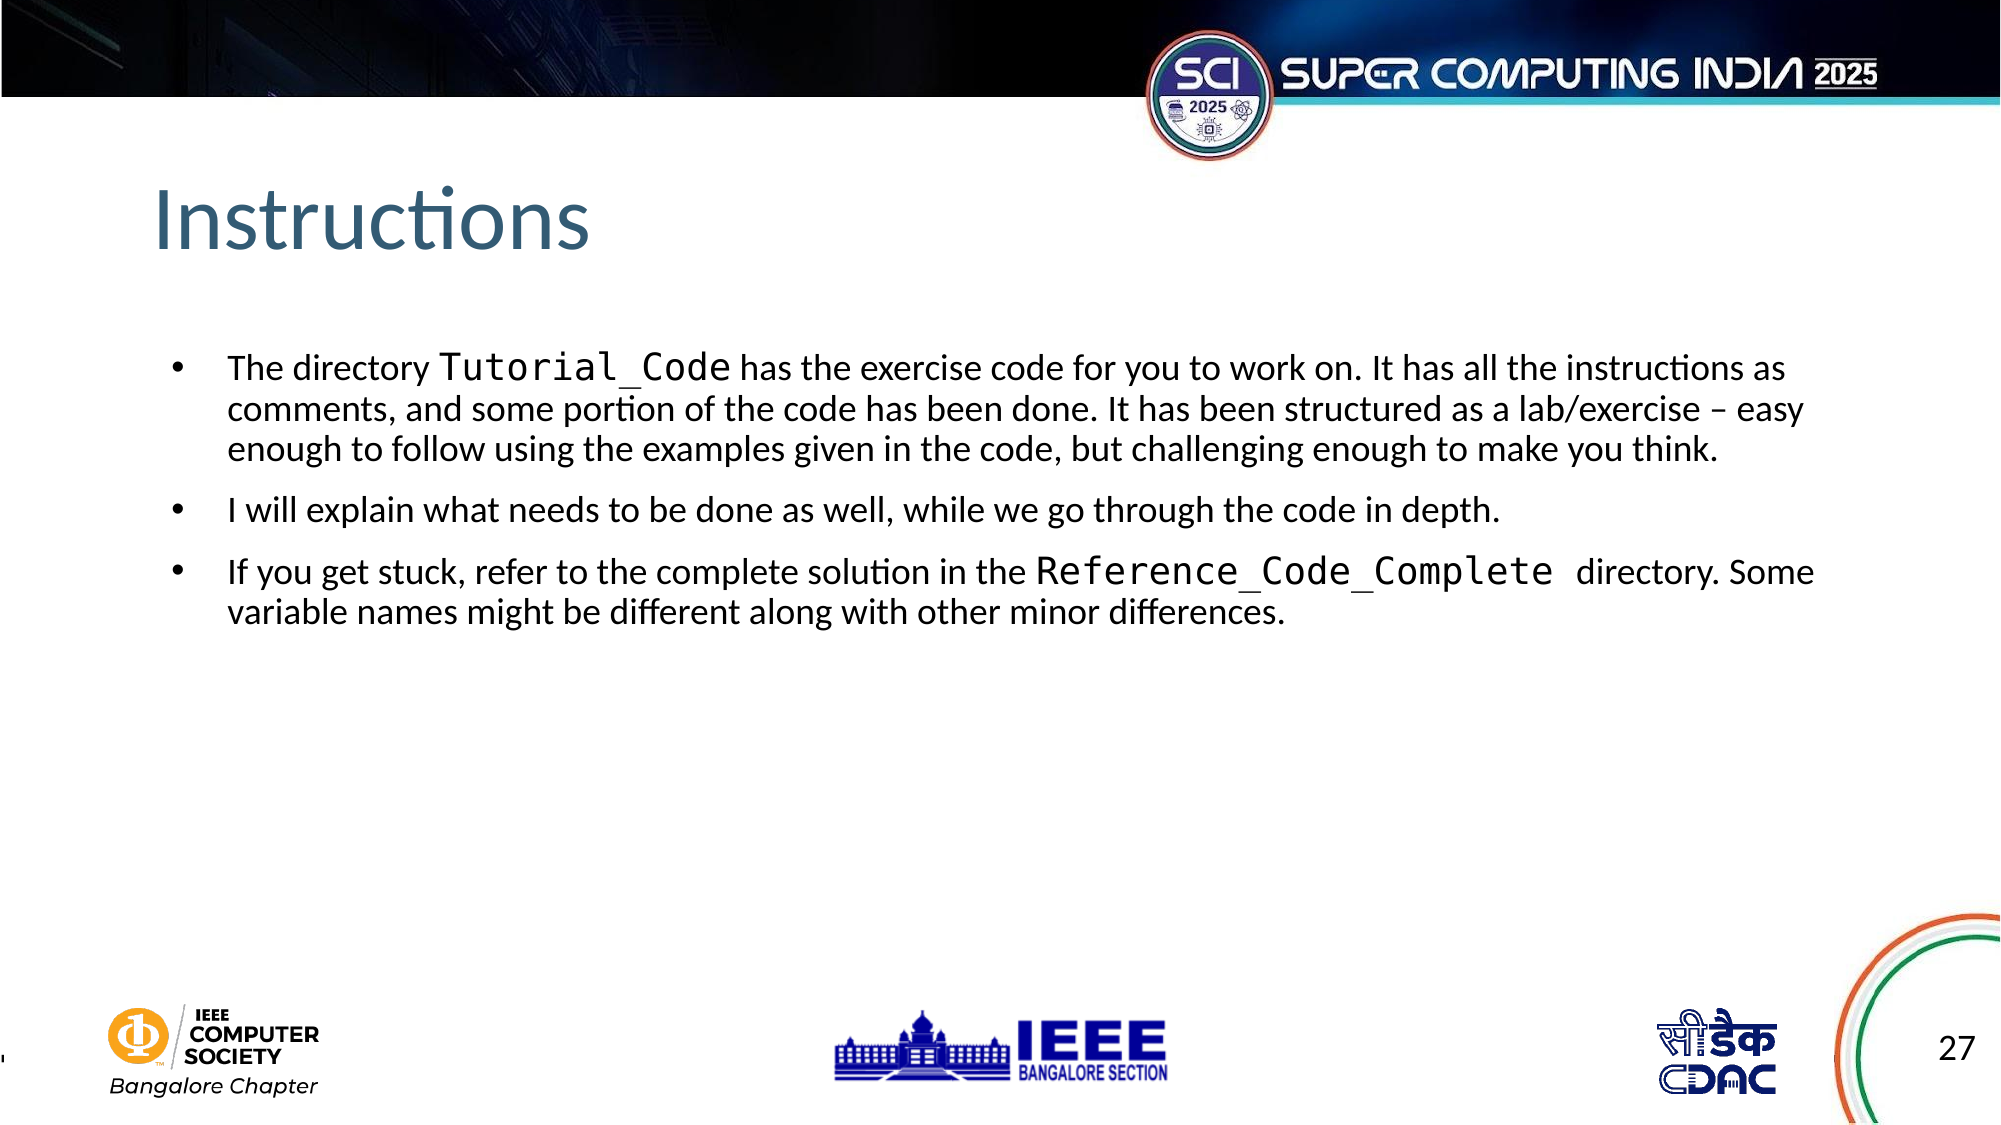

# Instructions
The directory Tutorial_Code has the exercise code for you to work on. It has all the instructions as comments, and some portion of the code has been done. It has been structured as a lab/exercise – easy enough to follow using the examples given in the code, but challenging enough to make you think.
I will explain what needs to be done as well, while we go through the code in depth.
If you get stuck, refer to the complete solution in the Reference_Code_Complete directory. Some variable names might be different along with other minor differences.